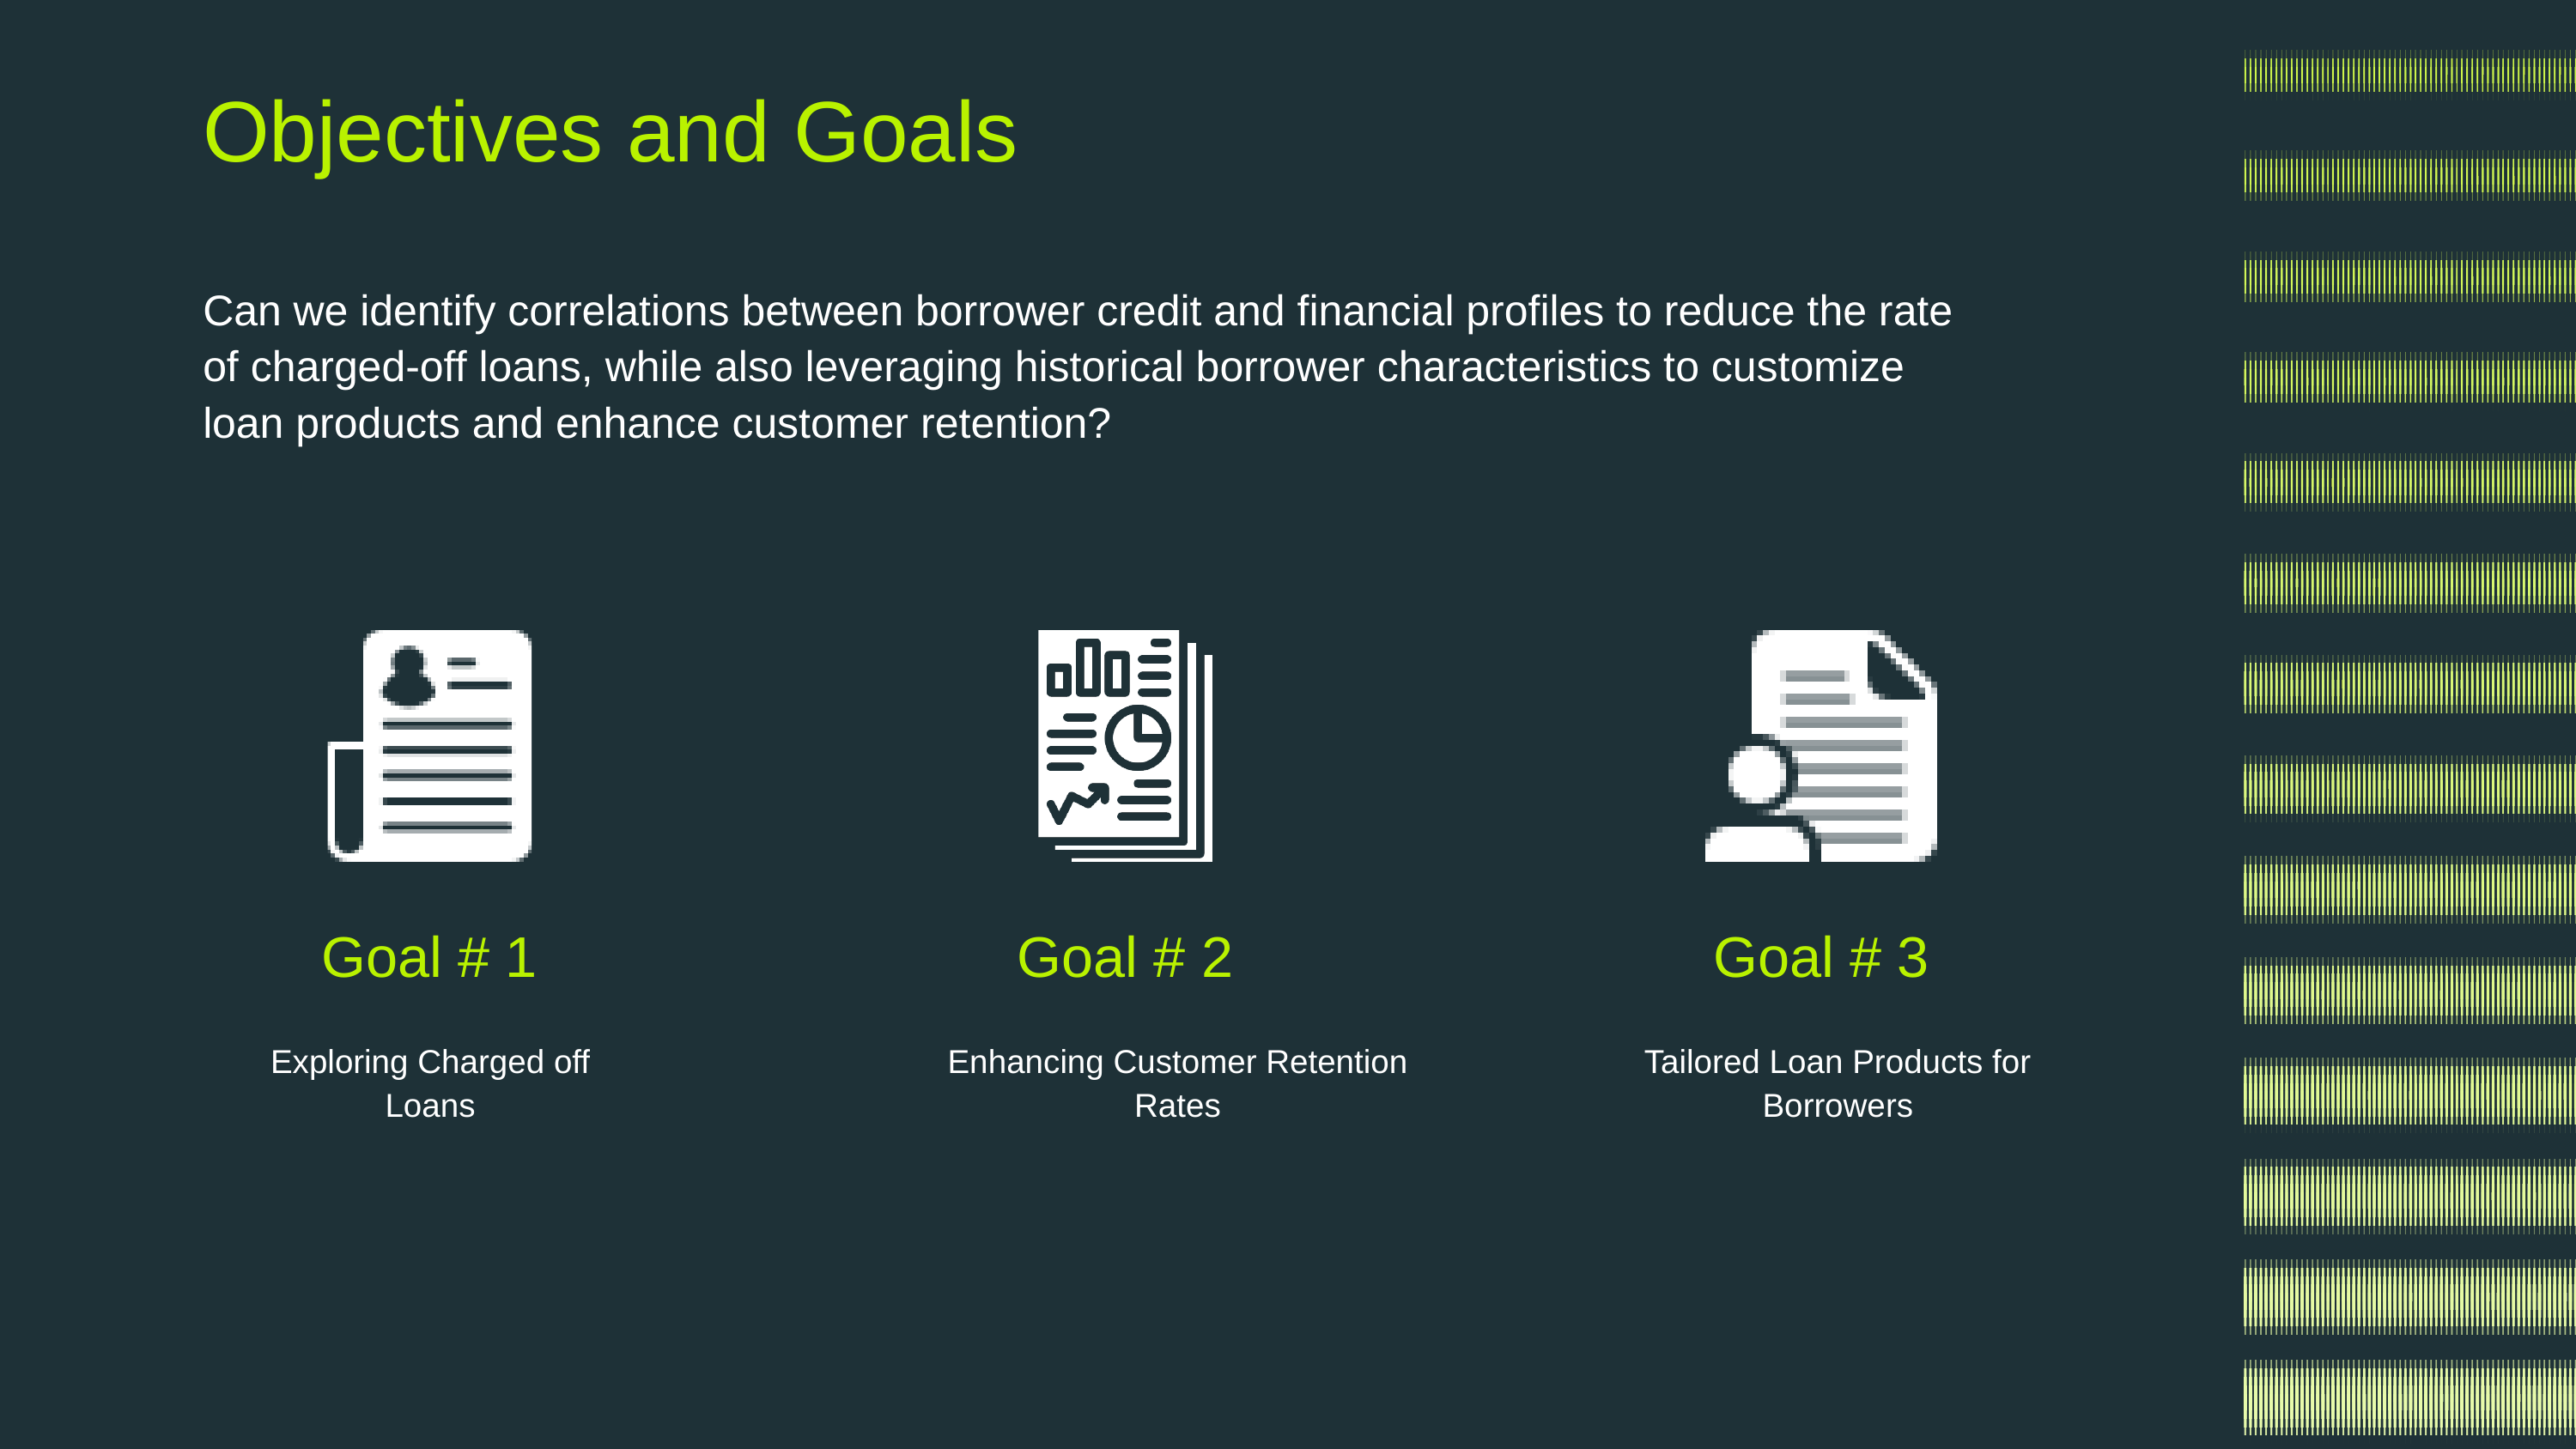

Objectives and Goals

Can we identify correlations between borrower credit and financial profiles to reduce the rate of charged-off loans, while also leveraging historical borrower characteristics to customize loan products and enhance customer retention?

Goal # 1
Goal # 2
Goal # 3
Exploring Charged off Loans
Enhancing Customer Retention Rates
Tailored Loan Products for Borrowers